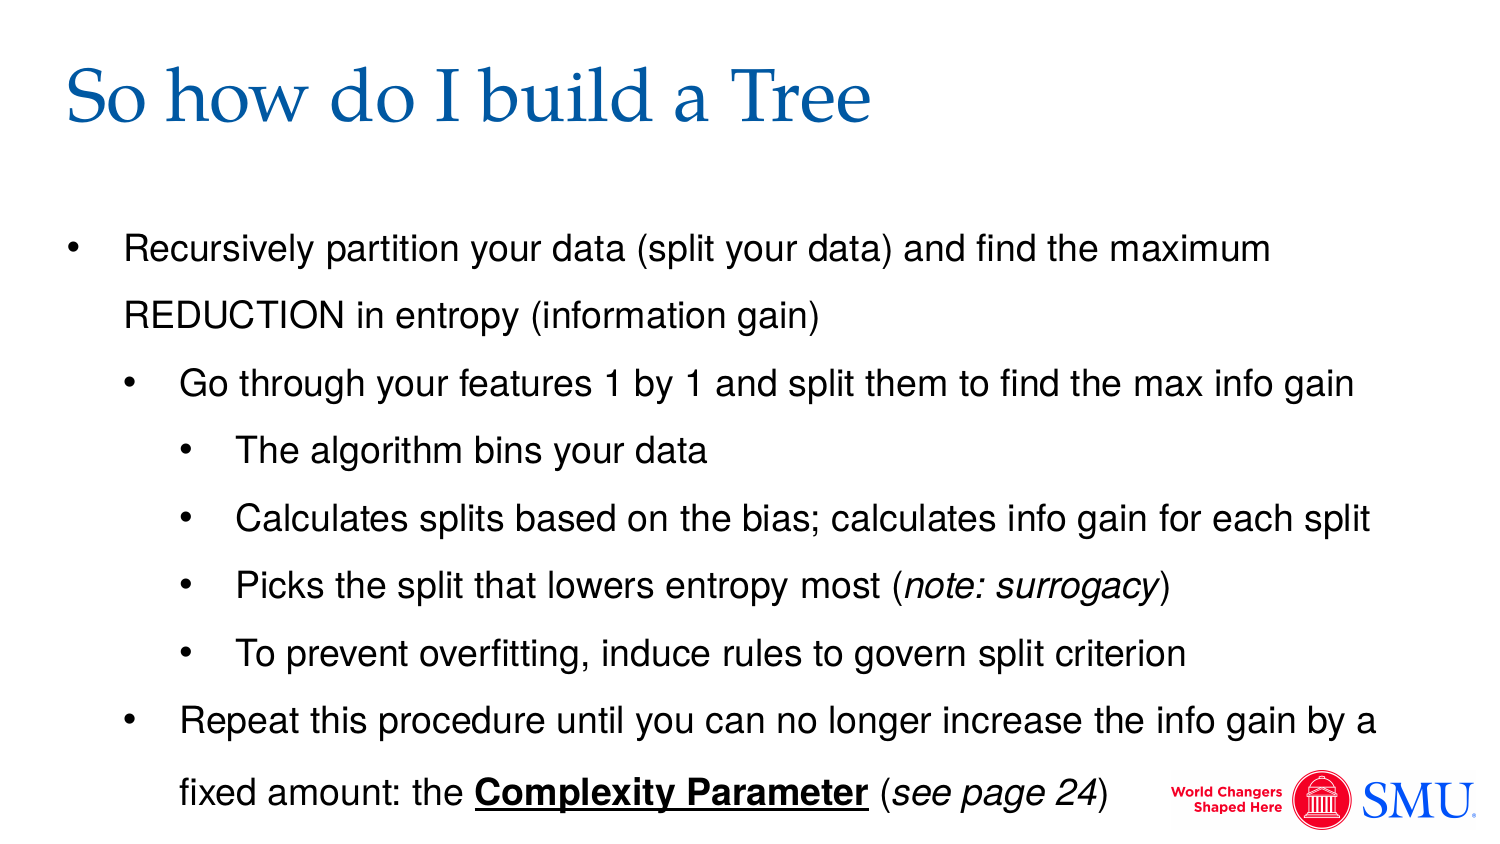

# So how do I build a Tree
Recursively partition your data (split your data) and find the maximum REDUCTION in entropy (information gain)
Go through your features 1 by 1 and split them to find the max info gain
The algorithm bins your data
Calculates splits based on the bias; calculates info gain for each split
Picks the split that lowers entropy most (note: surrogacy)
To prevent overfitting, induce rules to govern split criterion
Repeat this procedure until you can no longer increase the info gain by a fixed amount: the Complexity Parameter (see page 24)